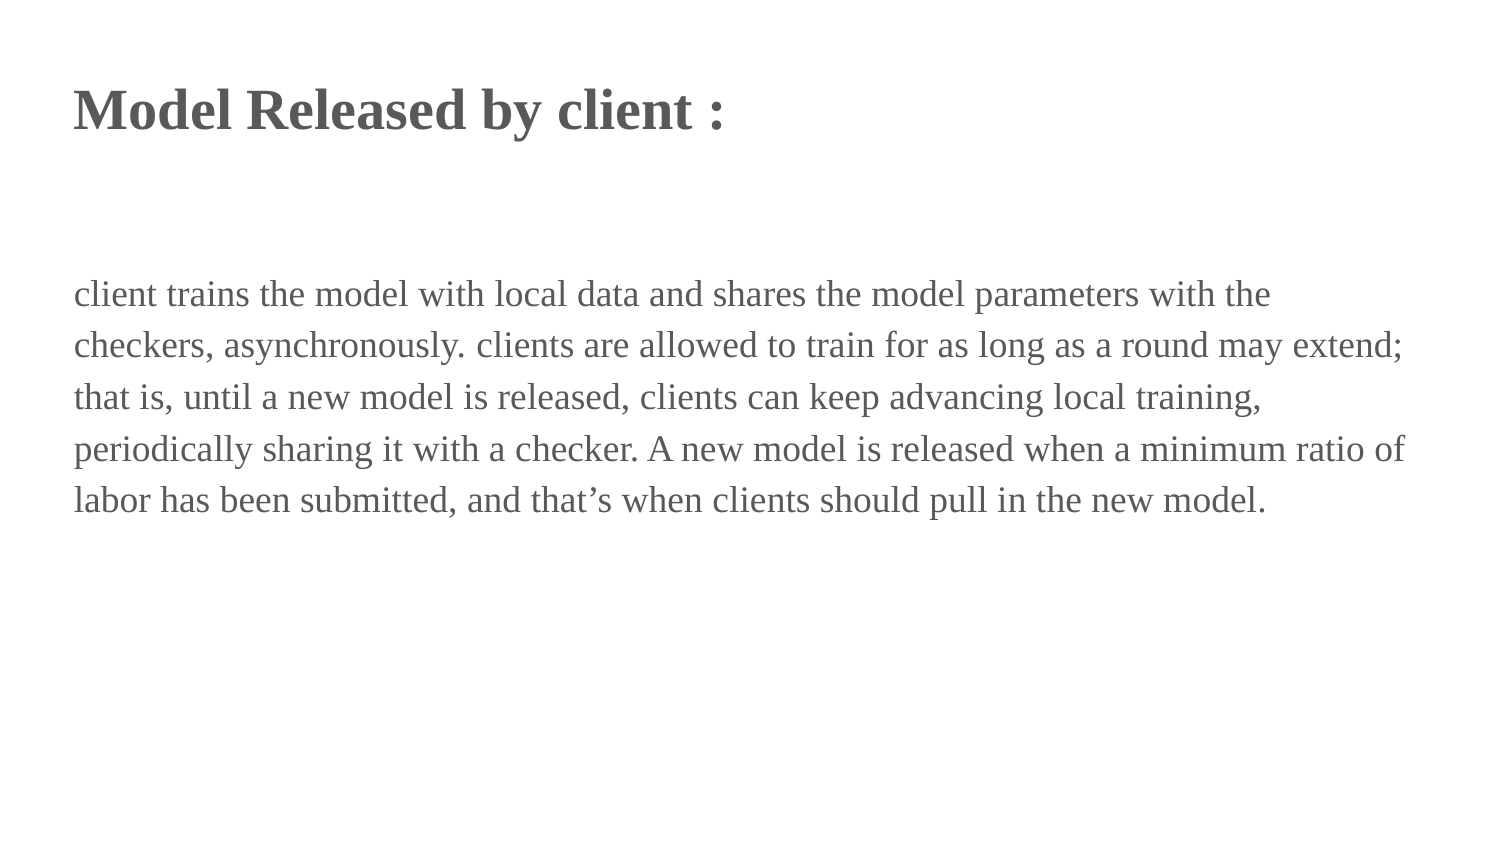

Model Released by client :

client trains the model with local data and shares the model parameters with the checkers, asynchronously. clients are allowed to train for as long as a round may extend; that is, until a new model is released, clients can keep advancing local training, periodically sharing it with a checker. A new model is released when a minimum ratio of labor has been submitted, and that’s when clients should pull in the new model.